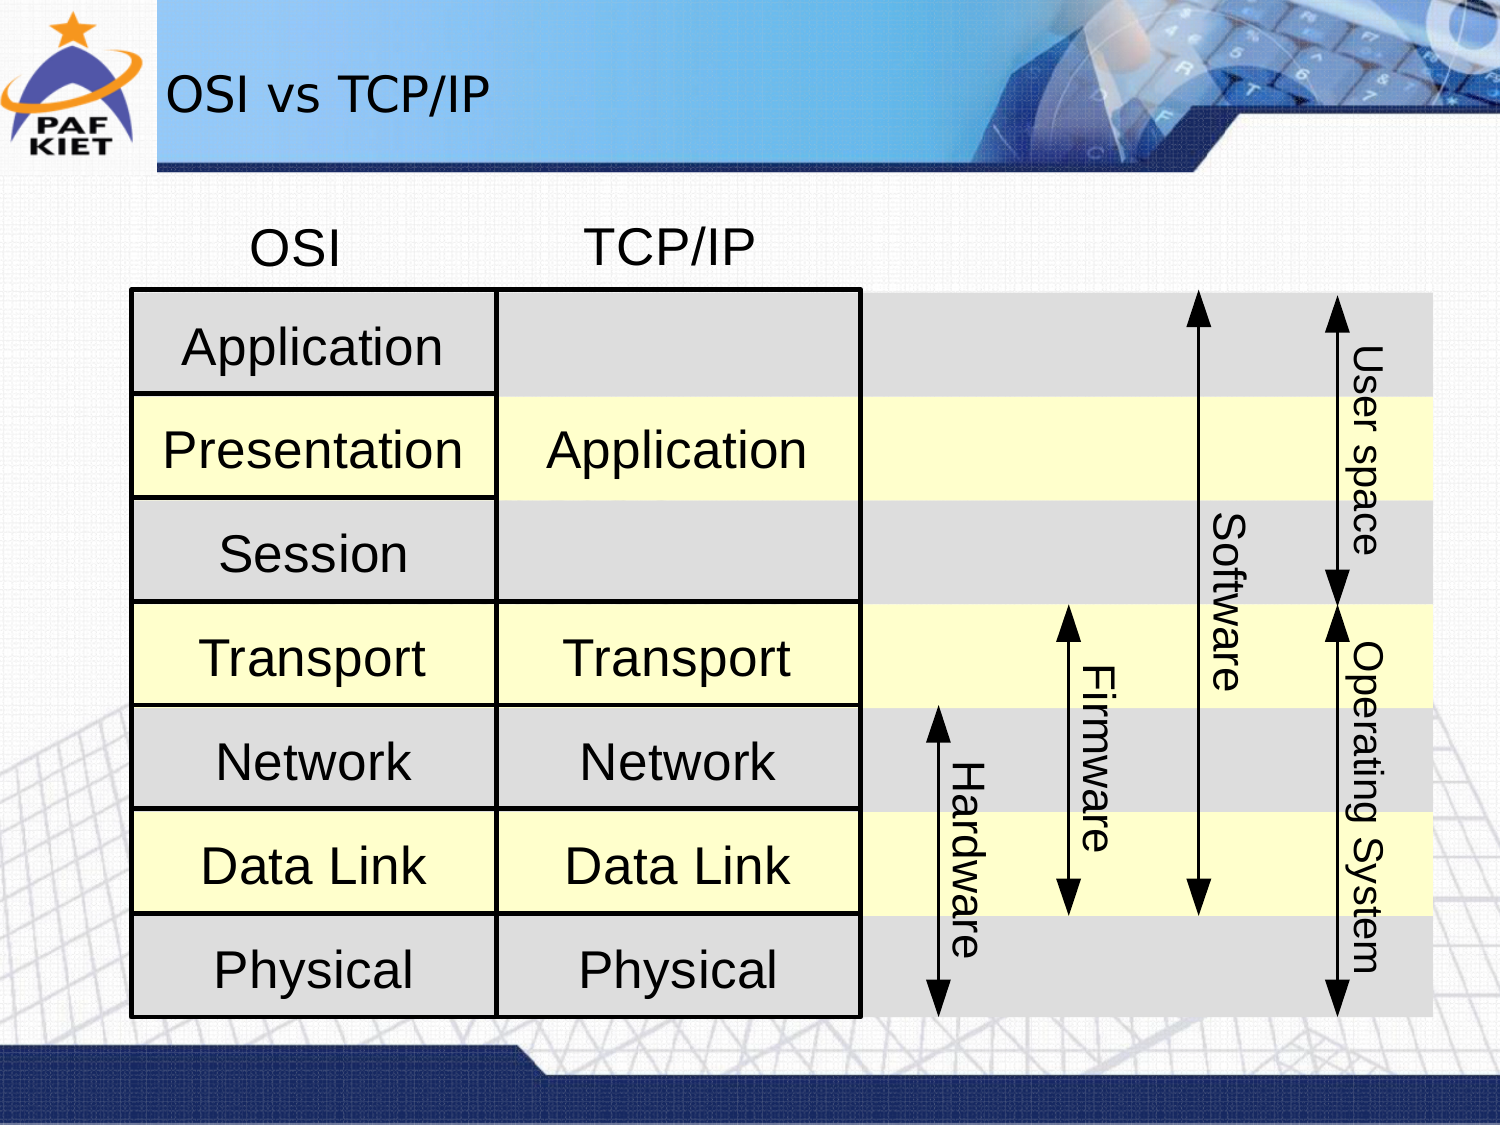

# OSI vs TCP/IP
TCP/IP
OSI

Application

User space

Presentation
Application

Software
Session

Transport
Transport

Operating System
Firmware

Network
Network

Hardware

Data Link
Data Link

Physical
Physical